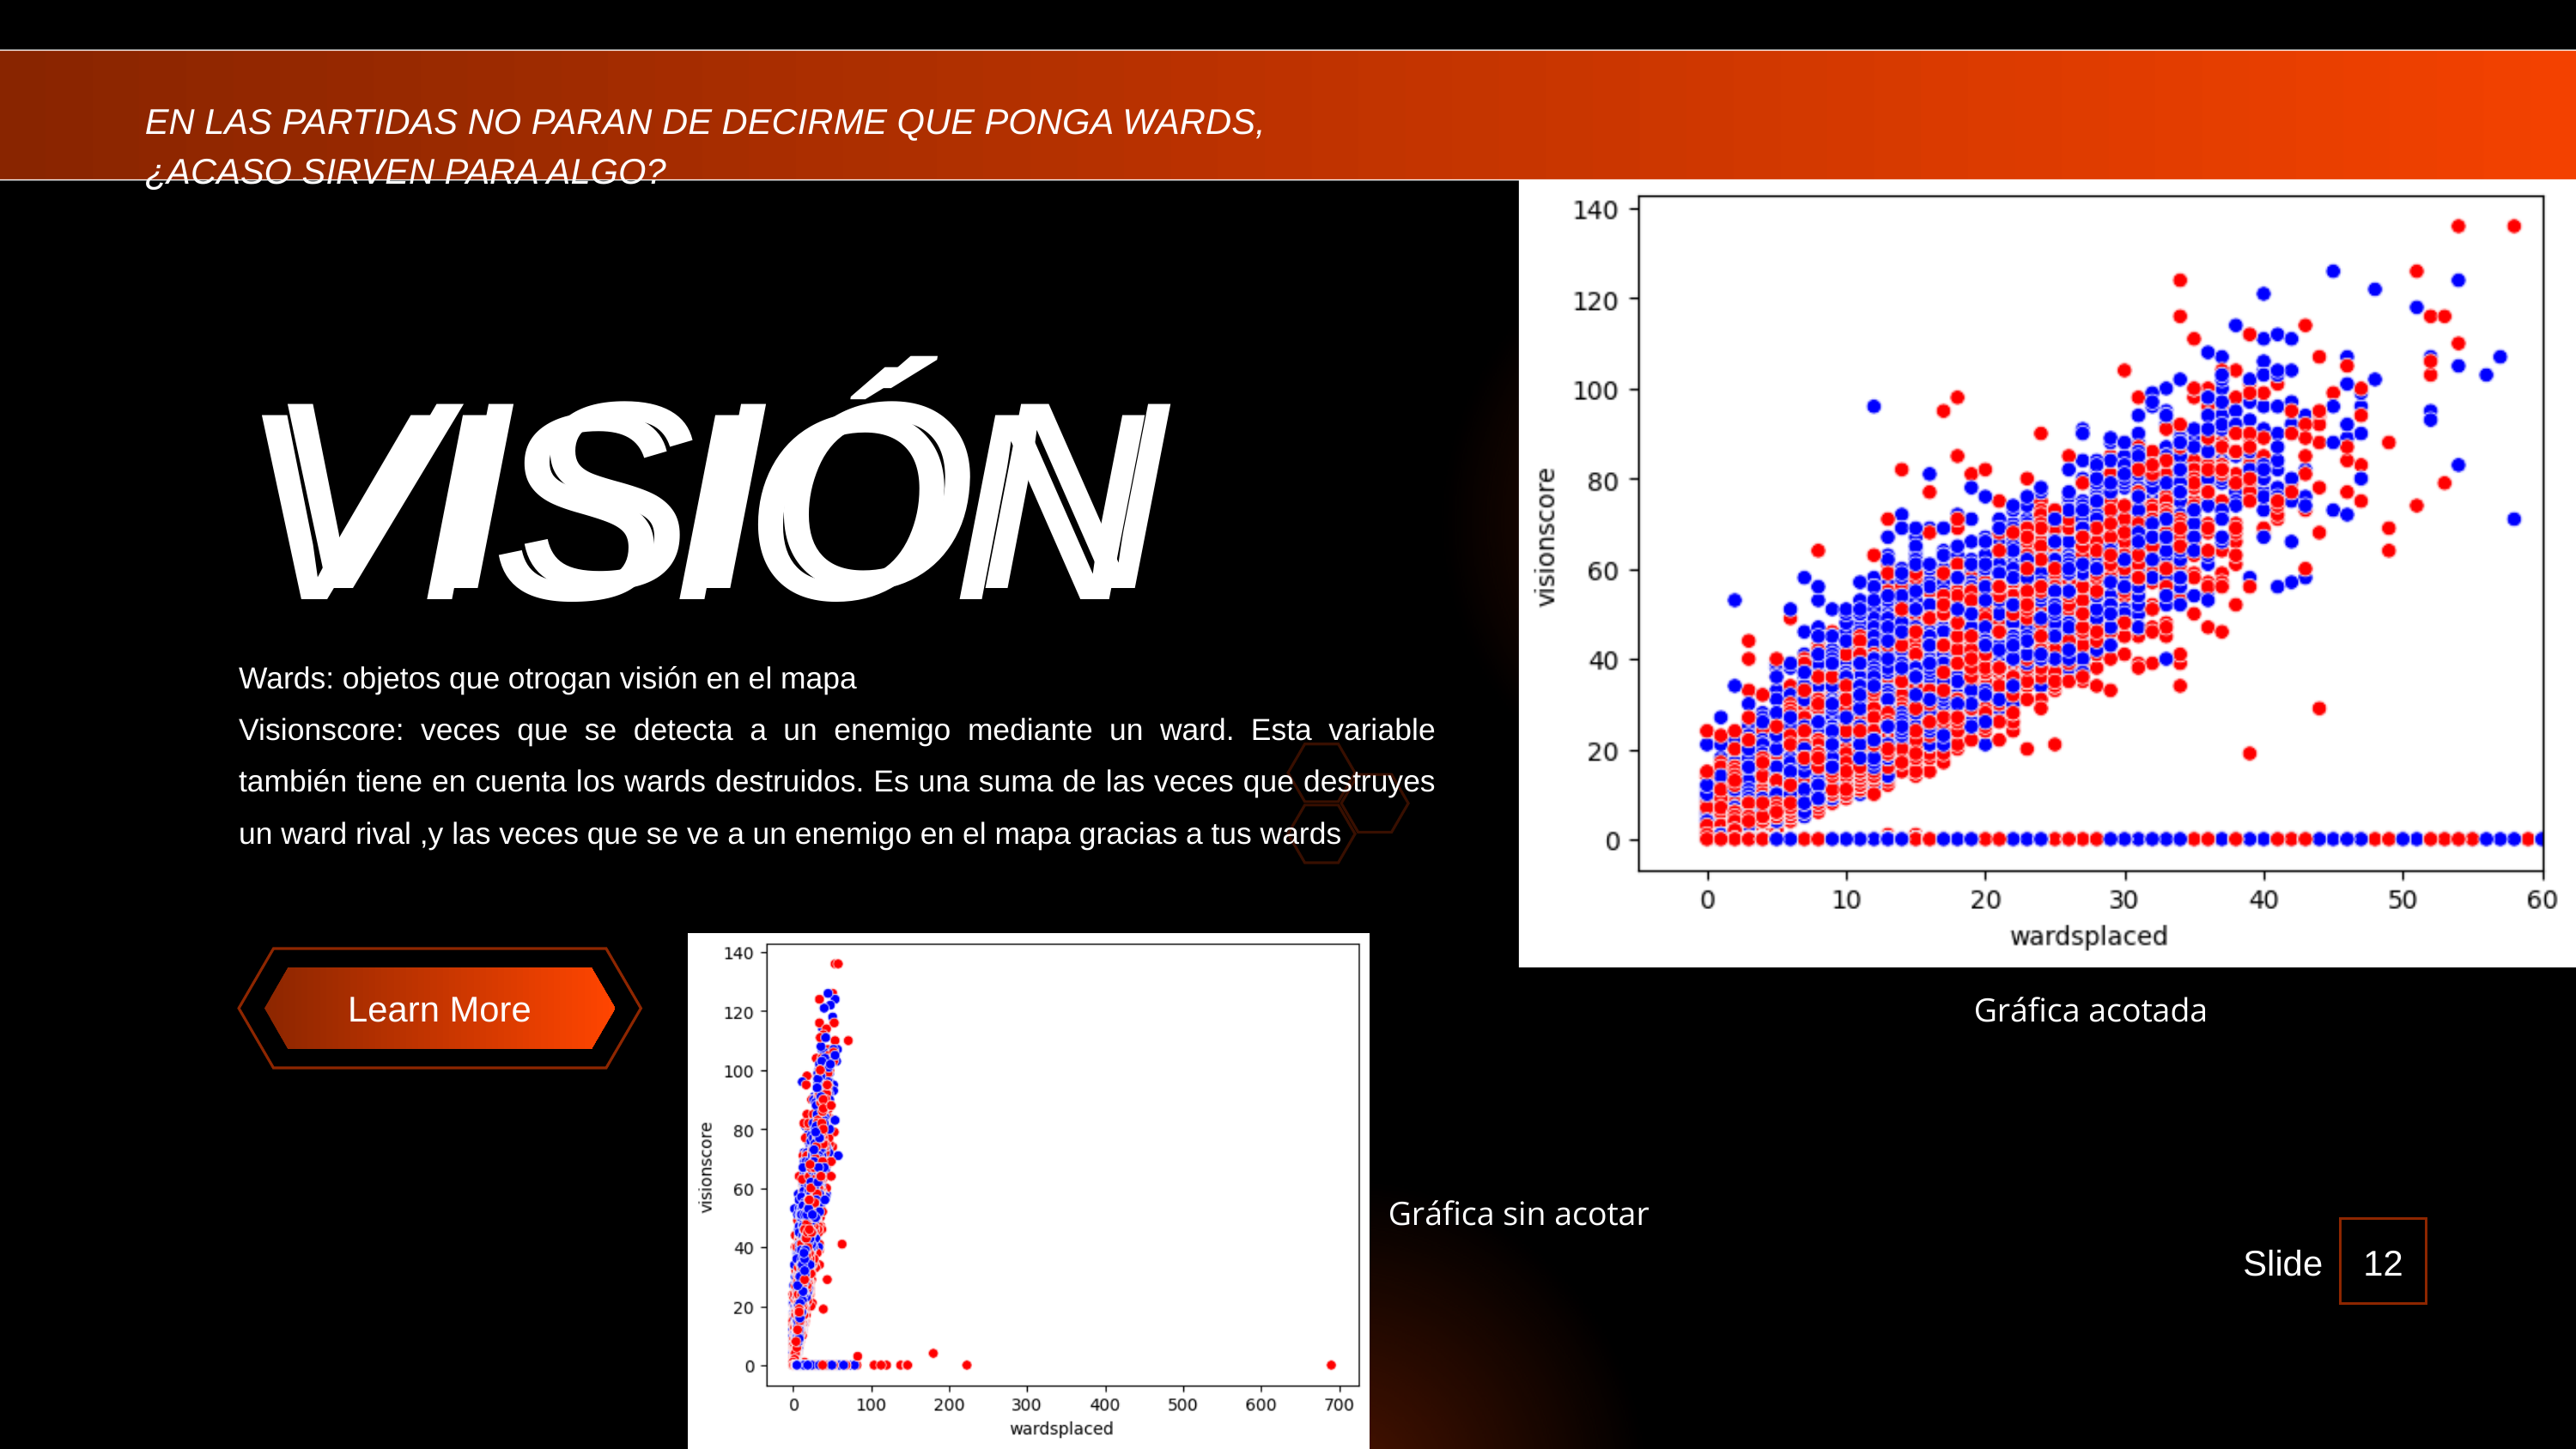

EN LAS PARTIDAS NO PARAN DE DECIRME QUE PONGA WARDS, ¿ACASO SIRVEN PARA ALGO?

VISIÓN
VISIÓN

Wards: objetos que otrogan visión en el mapa
Visionscore: veces que se detecta a un enemigo mediante un ward. Esta variable también tiene en cuenta los wards destruidos. Es una suma de las veces que destruyes un ward rival ,y las veces que se ve a un enemigo en el mapa gracias a tus wards

Learn More
Gráfica acotada

Gráfica sin acotar

Slide
12